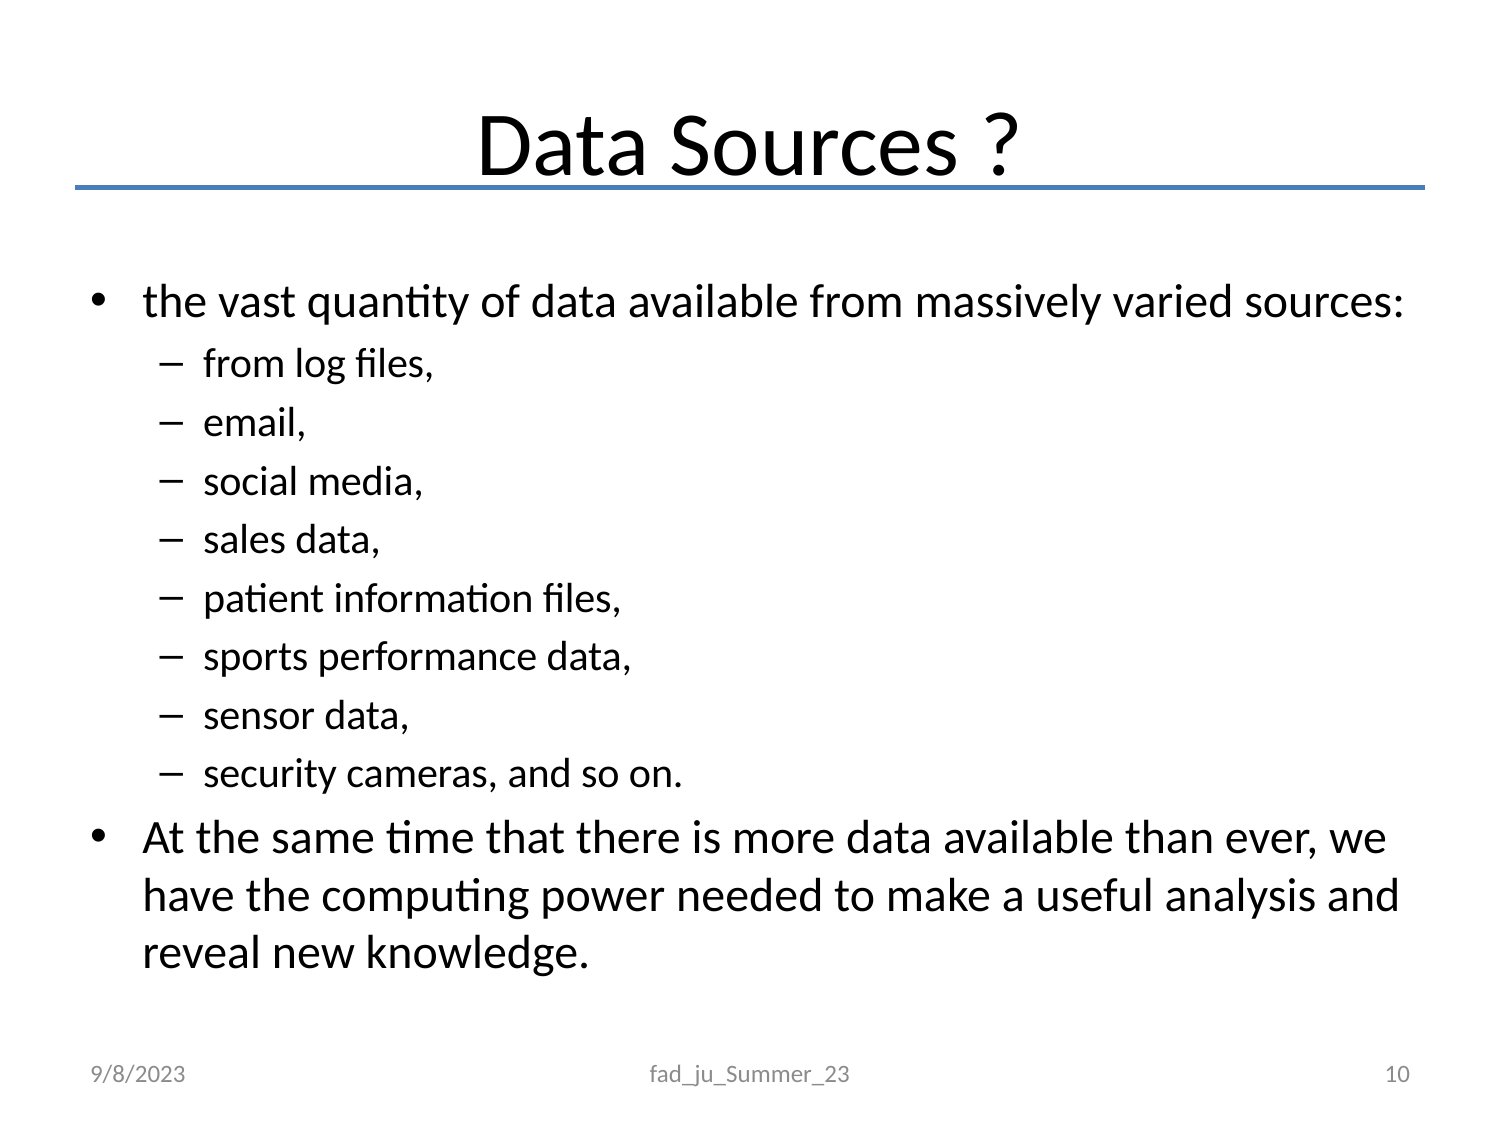

# Data Sources ?
the vast quantity of data available from massively varied sources:
from log files,
email,
social media,
sales data,
patient information files,
sports performance data,
sensor data,
security cameras, and so on.
At the same time that there is more data available than ever, we have the computing power needed to make a useful analysis and reveal new knowledge.
9/8/2023
fad_ju_Summer_23
10